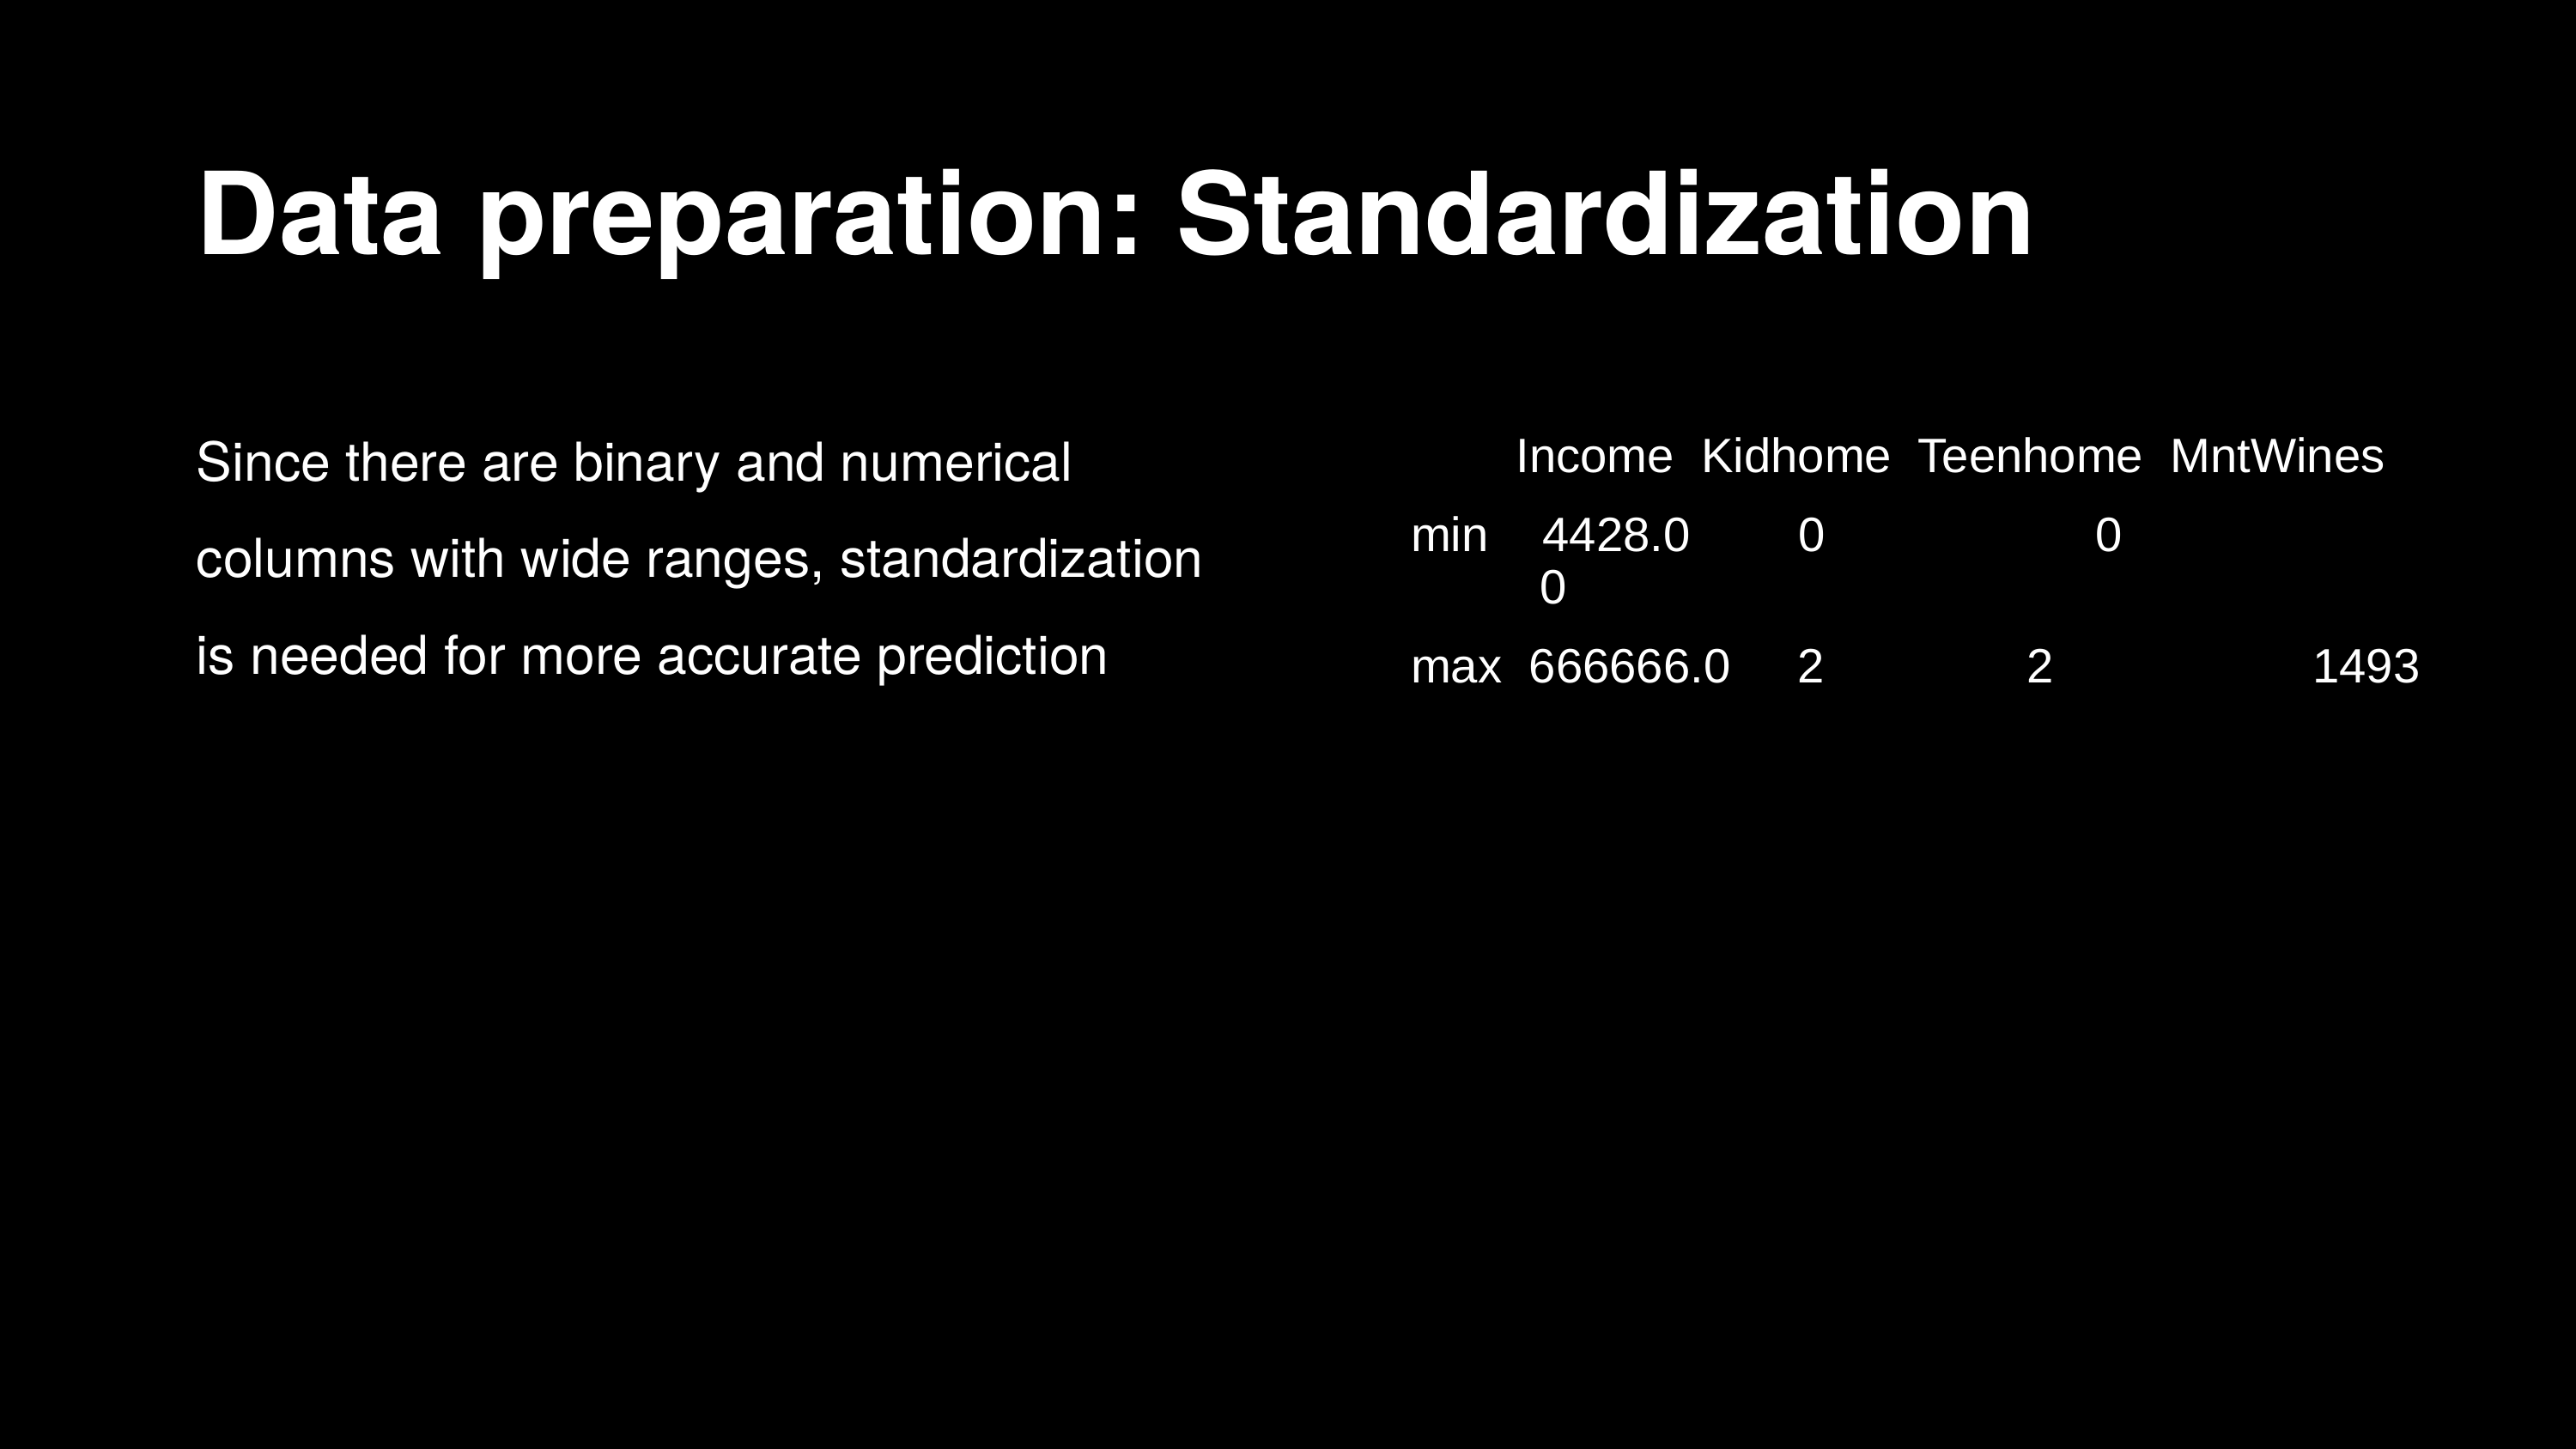

# Data preparation: Standardization
Since there are binary and numerical columns with wide ranges, standardization is needed for more accurate prediction

   Income  Kidhome  Teenhome  MntWines
min    4428.0        0         	   0       		0
max  666666.0     2               2     		1493